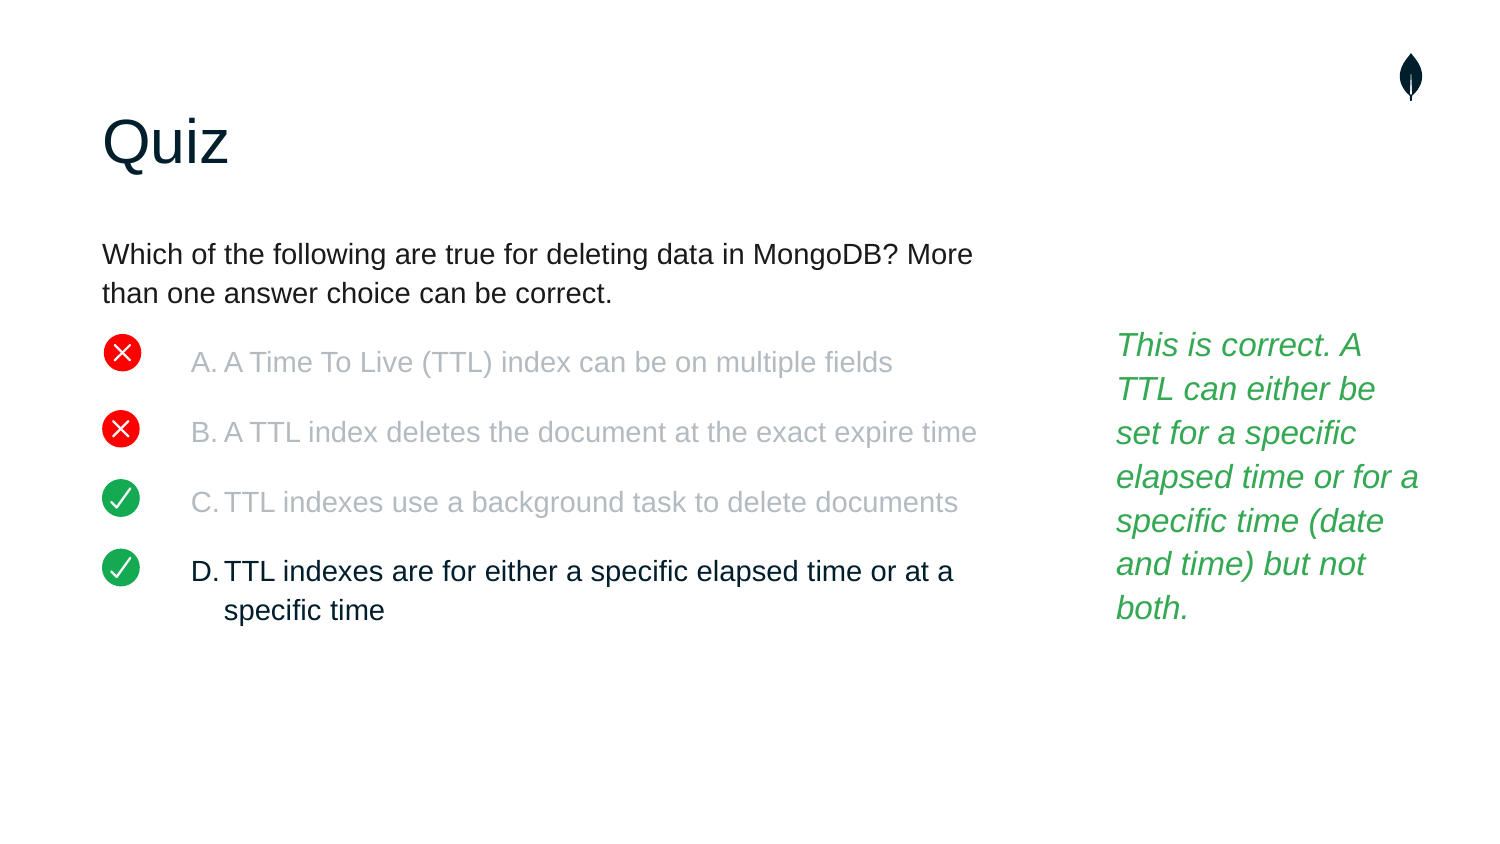

# Quiz
Which of the following are true for deleting data in MongoDB? More than one answer choice can be correct.
A Time To Live (TTL) index can be on multiple fields
A TTL index deletes the document at the exact expire time
TTL indexes use a background task to delete documents
TTL indexes are for either a specific elapsed time or at a specific time
This is correct. A TTL can either be set for a specific elapsed time or for a specific time (date and time) but not both.